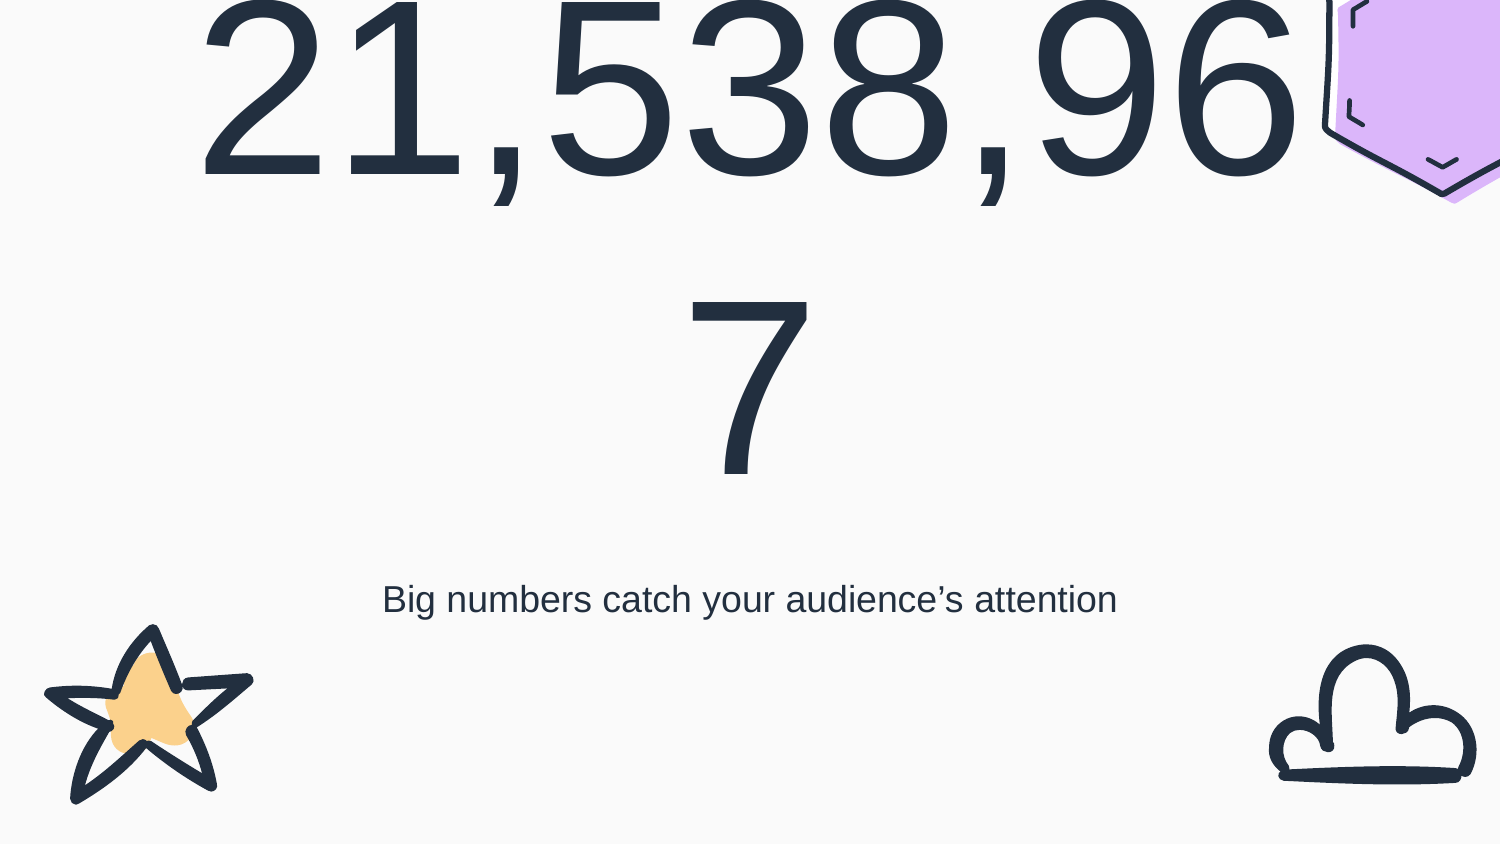

# 21,538,967
Big numbers catch your audience’s attention